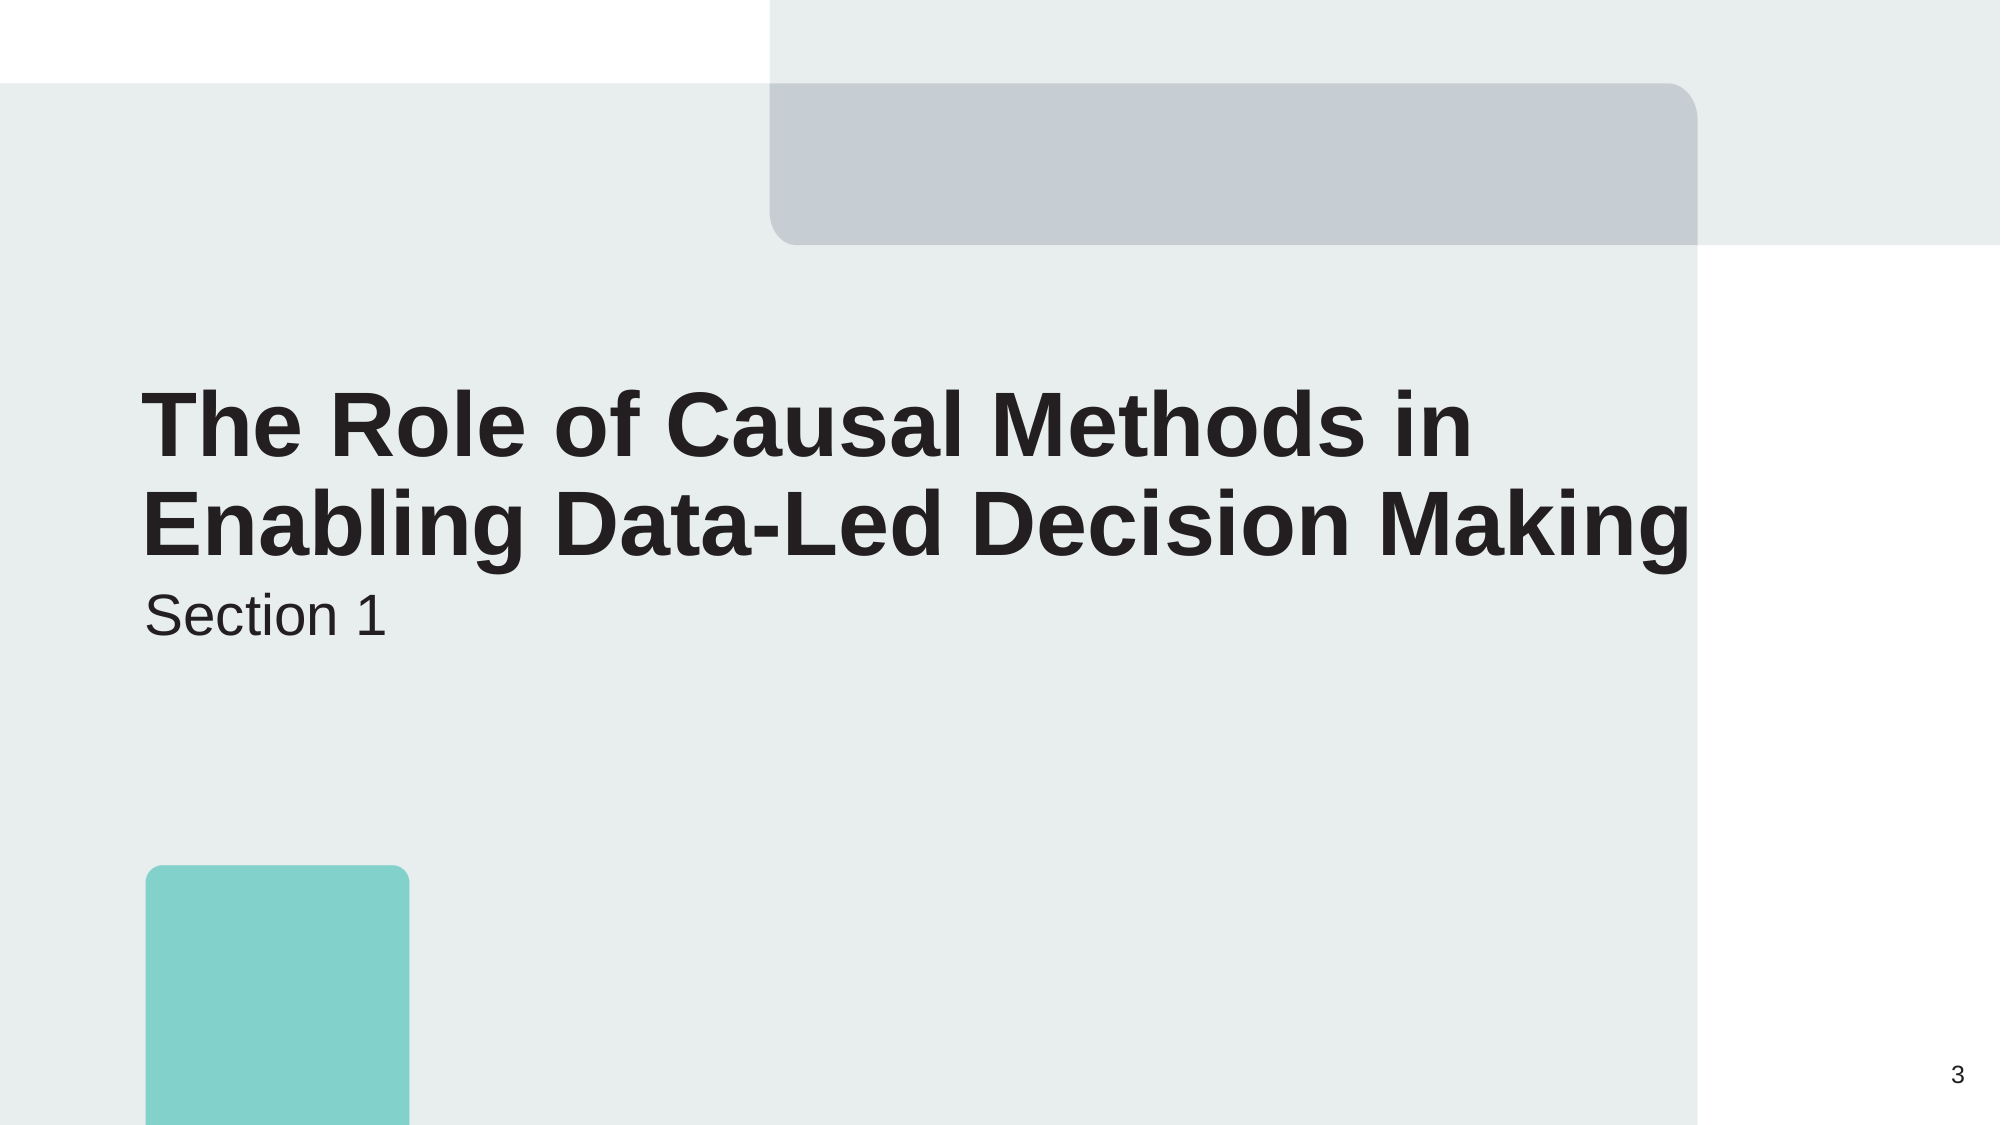

# The Role of Causal Methods in Enabling Data-Led Decision Making
Section 1